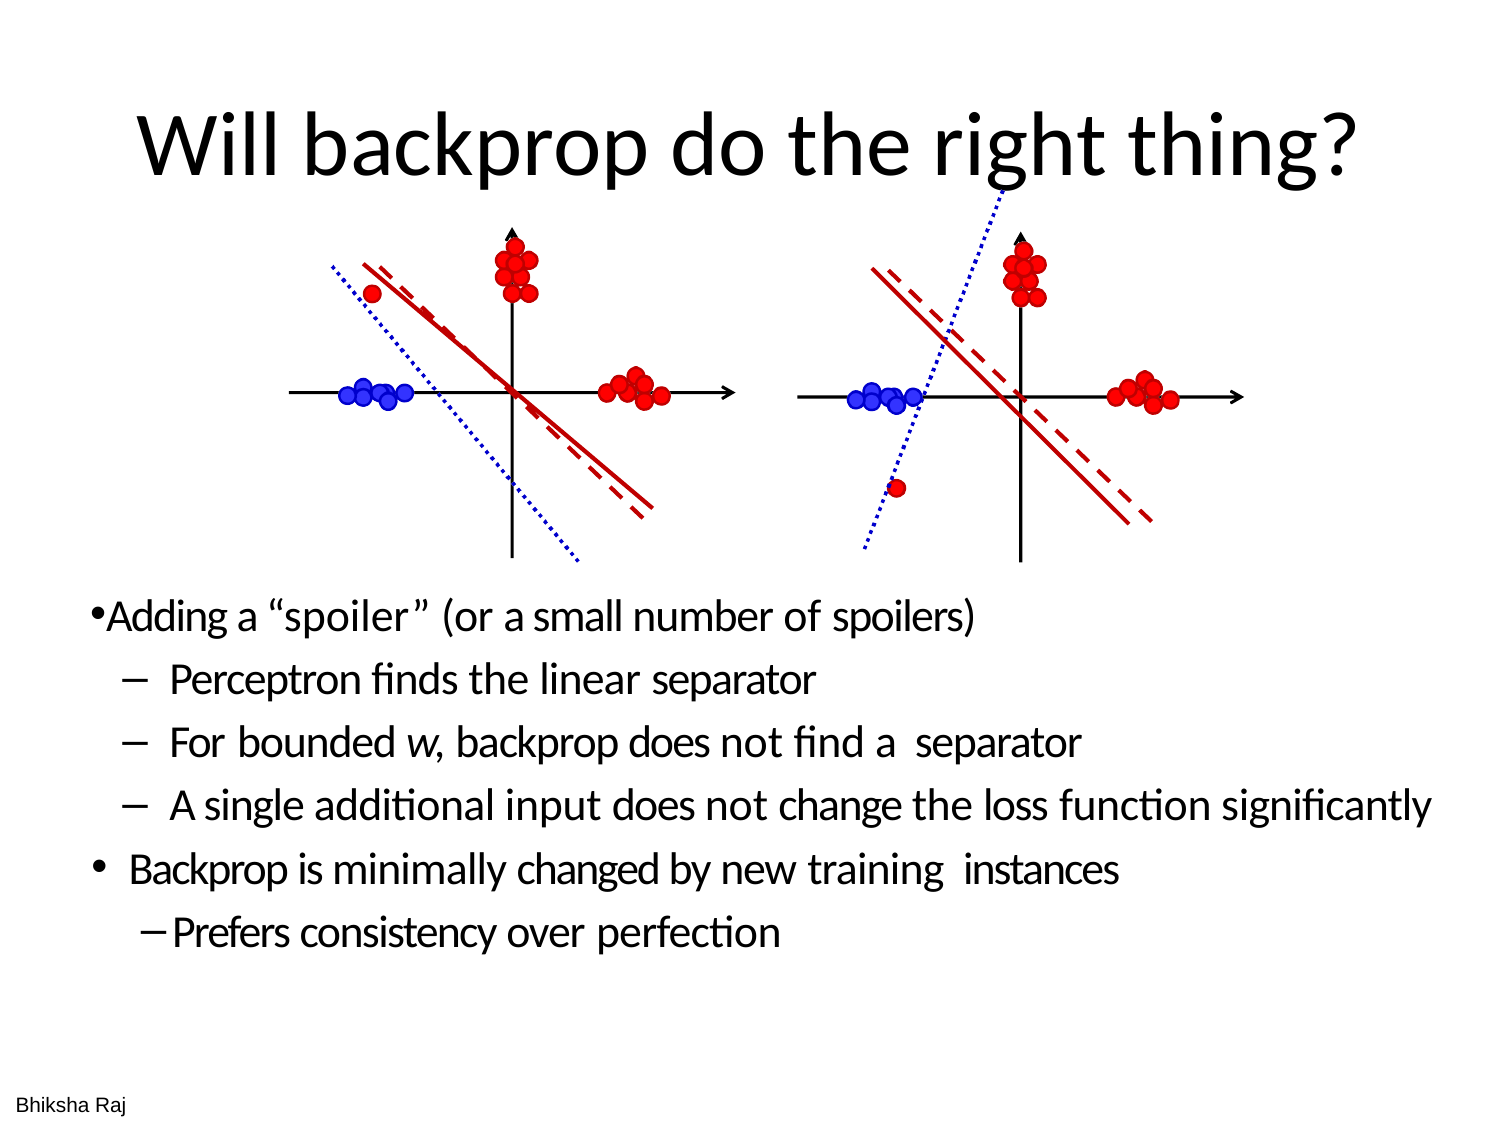

# Will backprop do the right thing?

Adding a “spoiler” (or a small number of spoilers)
Perceptron finds the linear separator
For bounded w, backprop does not find a  separator
A single additional input does not change the loss function significantly
Backprop is minimally changed by new training  instances
Prefers consistency over perfection
Bhiksha Raj